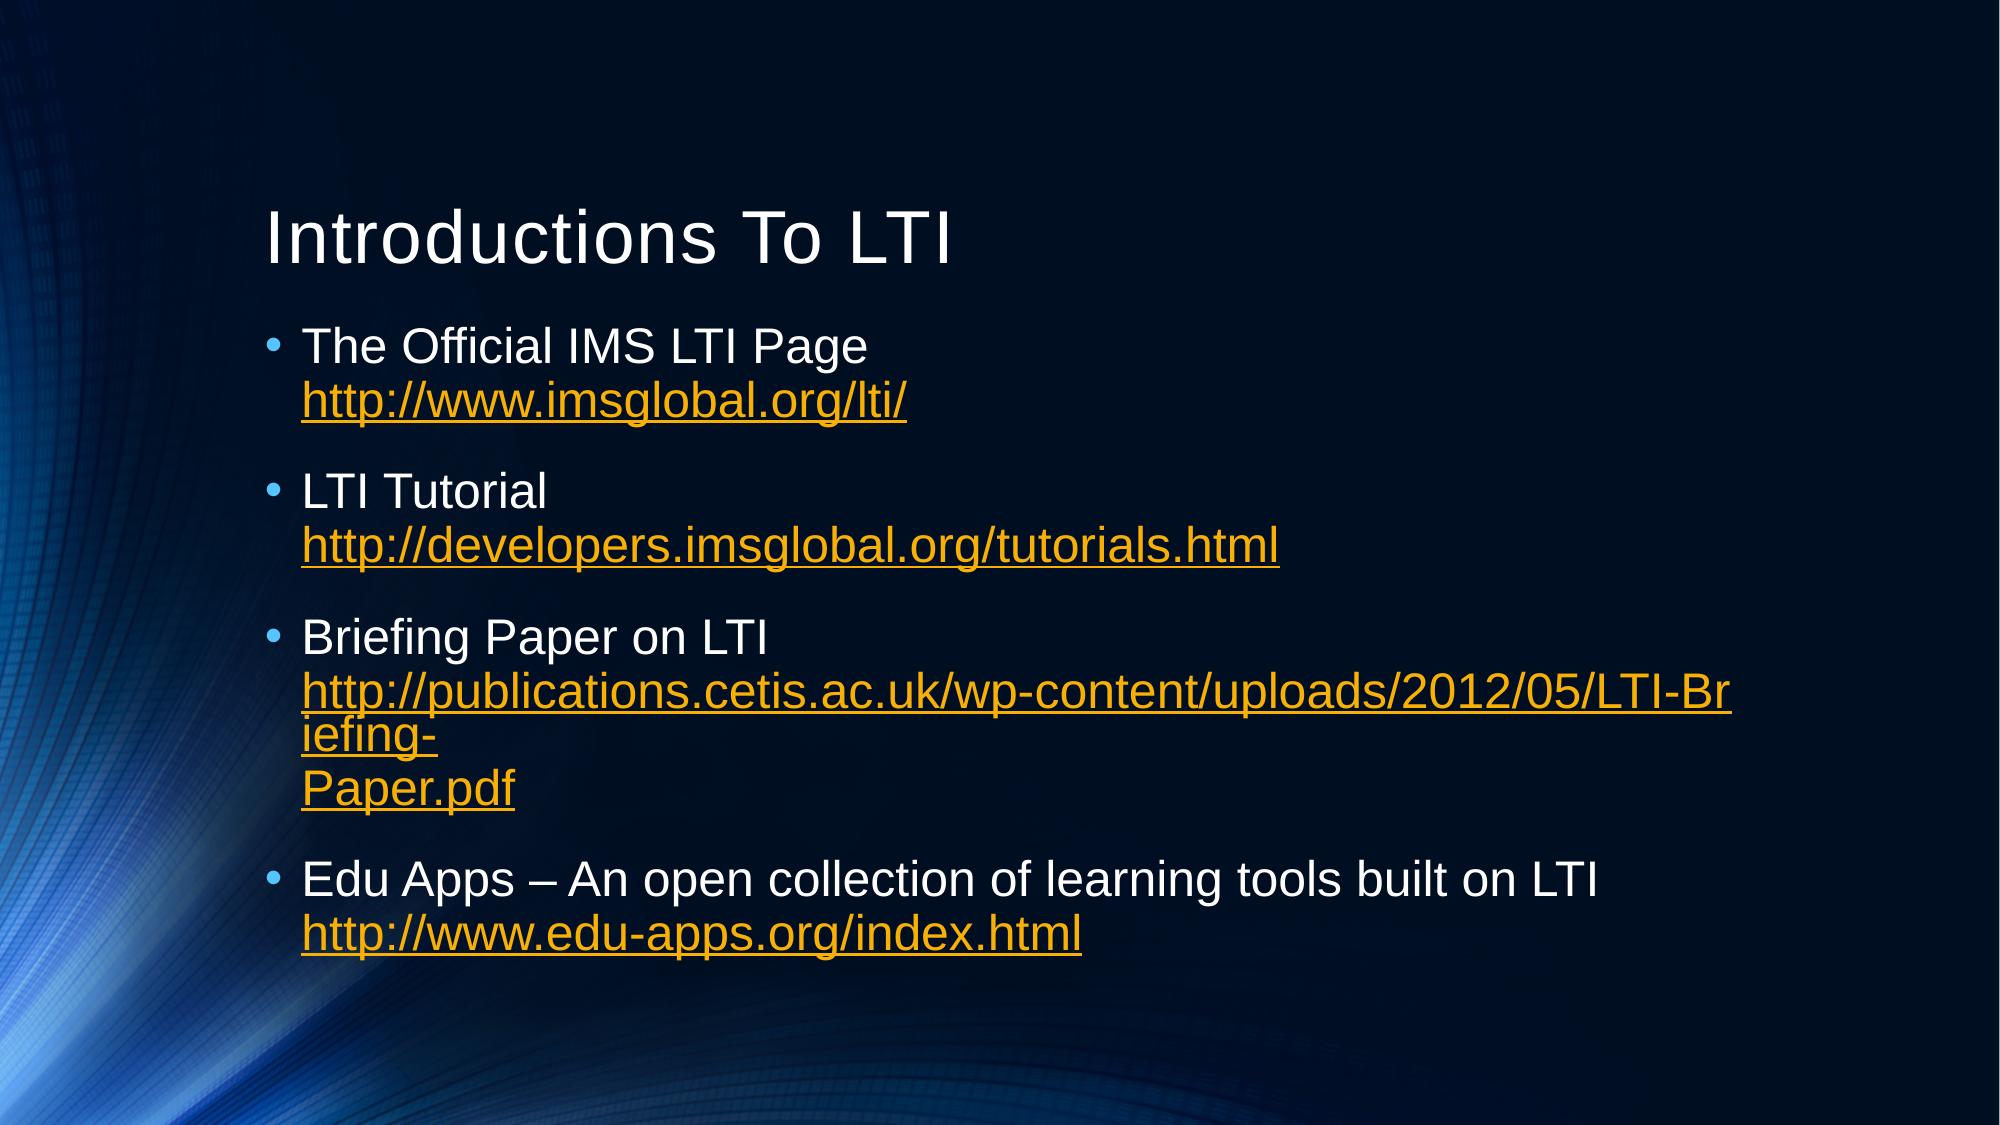

# Introductions To LTI
The Official IMS LTI Page
http://www.imsglobal.org/lti/
LTI Tutorial
http://developers.imsglobal.org/tutorials.html
Briefing Paper on LTI
http://publications.cetis.ac.uk/wp-content/uploads/2012/05/LTI-Briefing-Paper.pdf
Edu Apps – An open collection of learning tools built on LTI
http://www.edu-apps.org/index.html